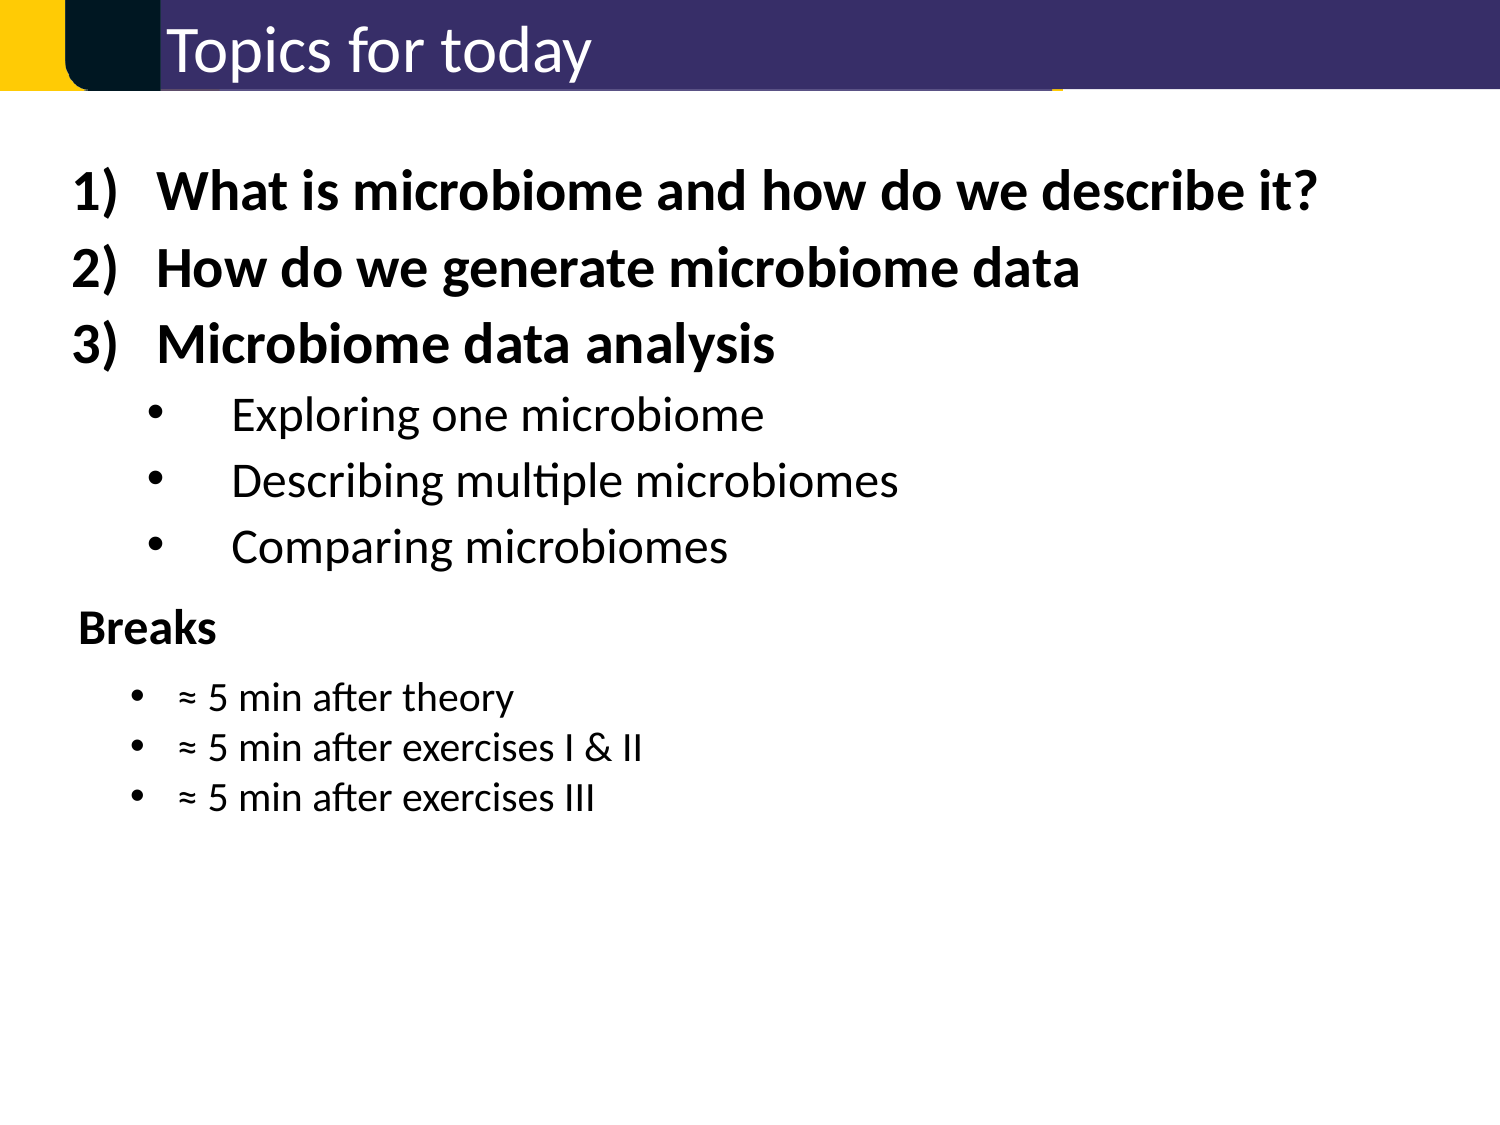

Topics for today
What is microbiome and how do we describe it?
How do we generate microbiome data
Microbiome data analysis
Exploring one microbiome
Describing multiple microbiomes
Comparing microbiomes

Breaks
≈ 5 min after theory
≈ 5 min after exercises I & II
≈ 5 min after exercises III